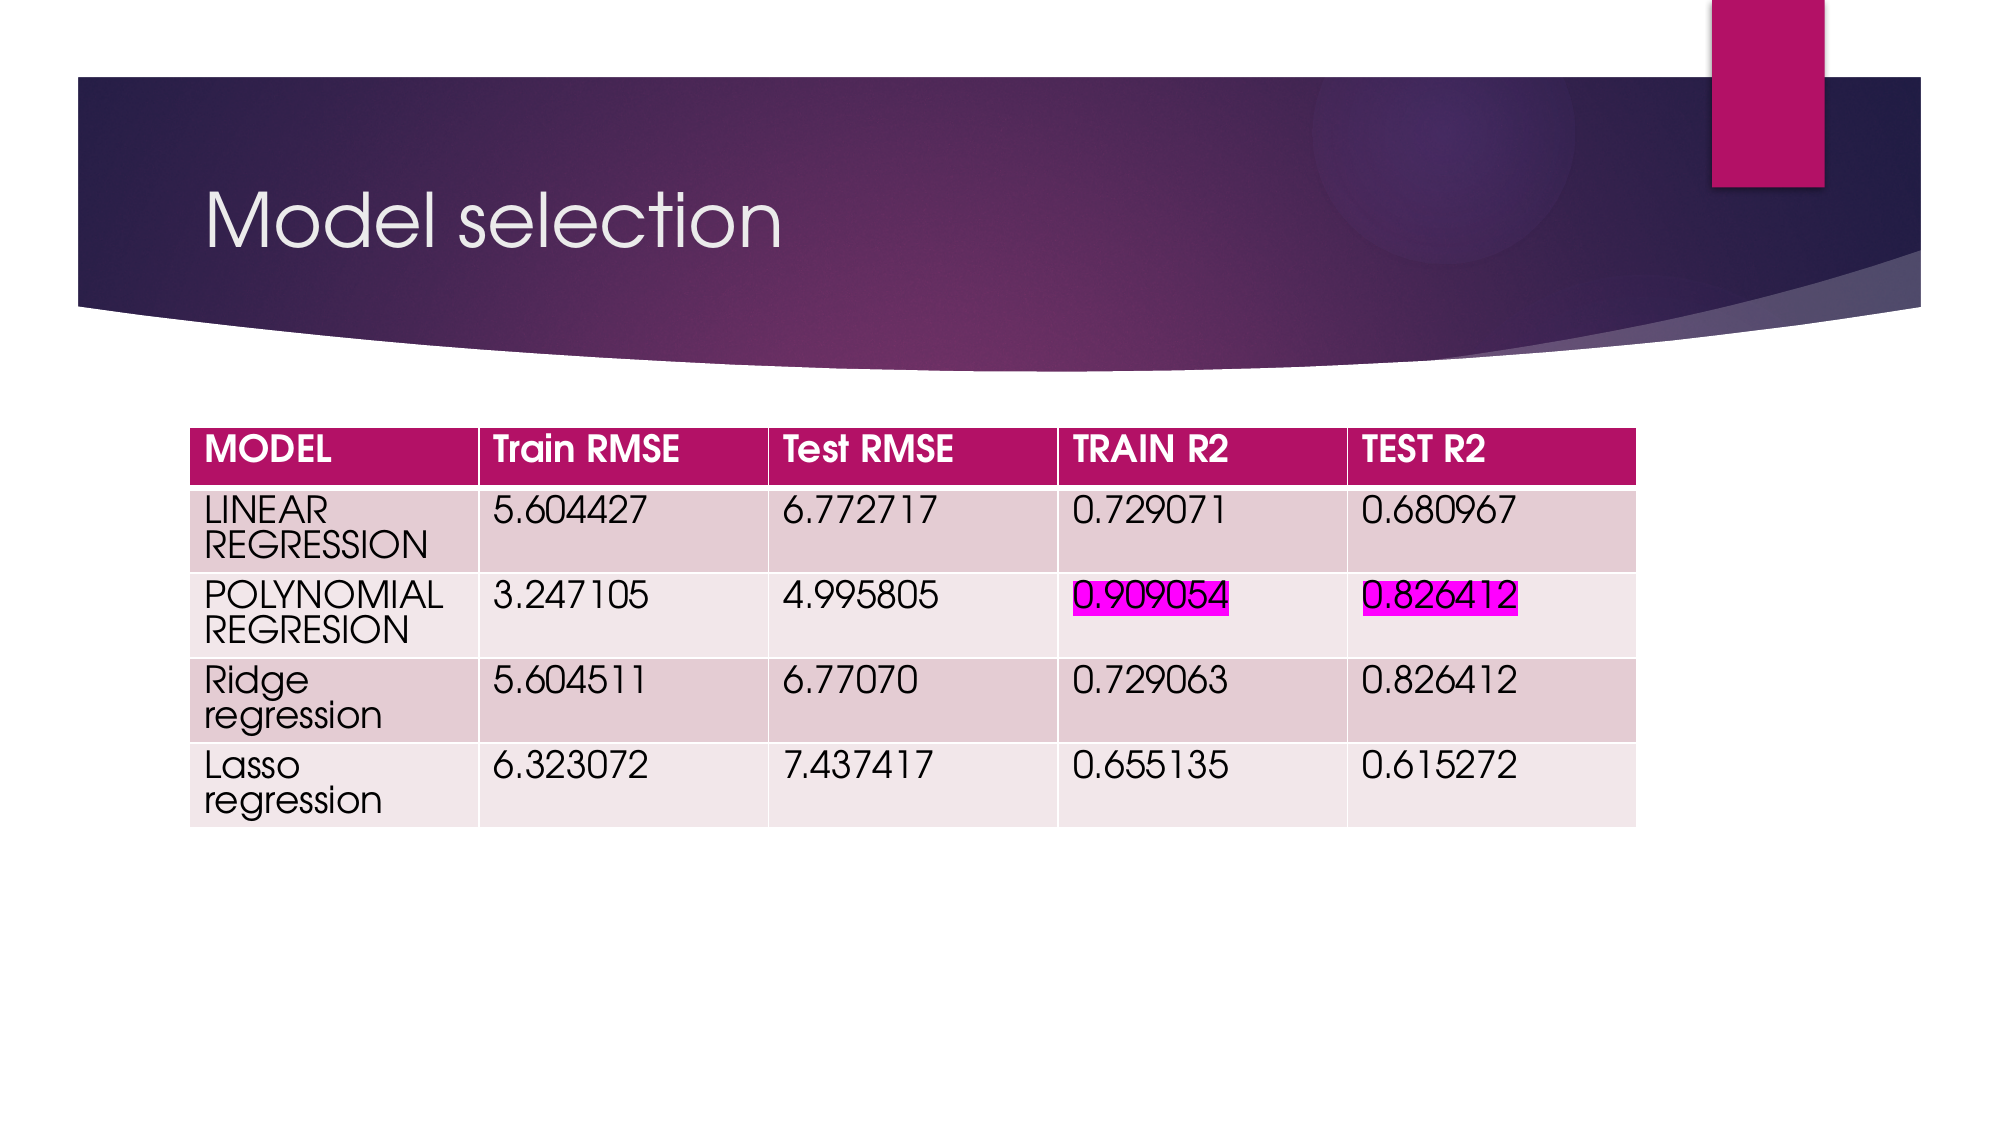

# Model selection
| MODEL | Train RMSE | Test RMSE | TRAIN R2 | TEST R2 |
| --- | --- | --- | --- | --- |
| LINEAR REGRESSION | 5.604427 | 6.772717 | 0.729071 | 0.680967 |
| POLYNOMIAL REGRESION | 3.247105 | 4.995805 | 0.909054 | 0.826412 |
| Ridge regression | 5.604511 | 6.77070 | 0.729063 | 0.826412 |
| Lasso regression | 6.323072 | 7.437417 | 0.655135 | 0.615272 |